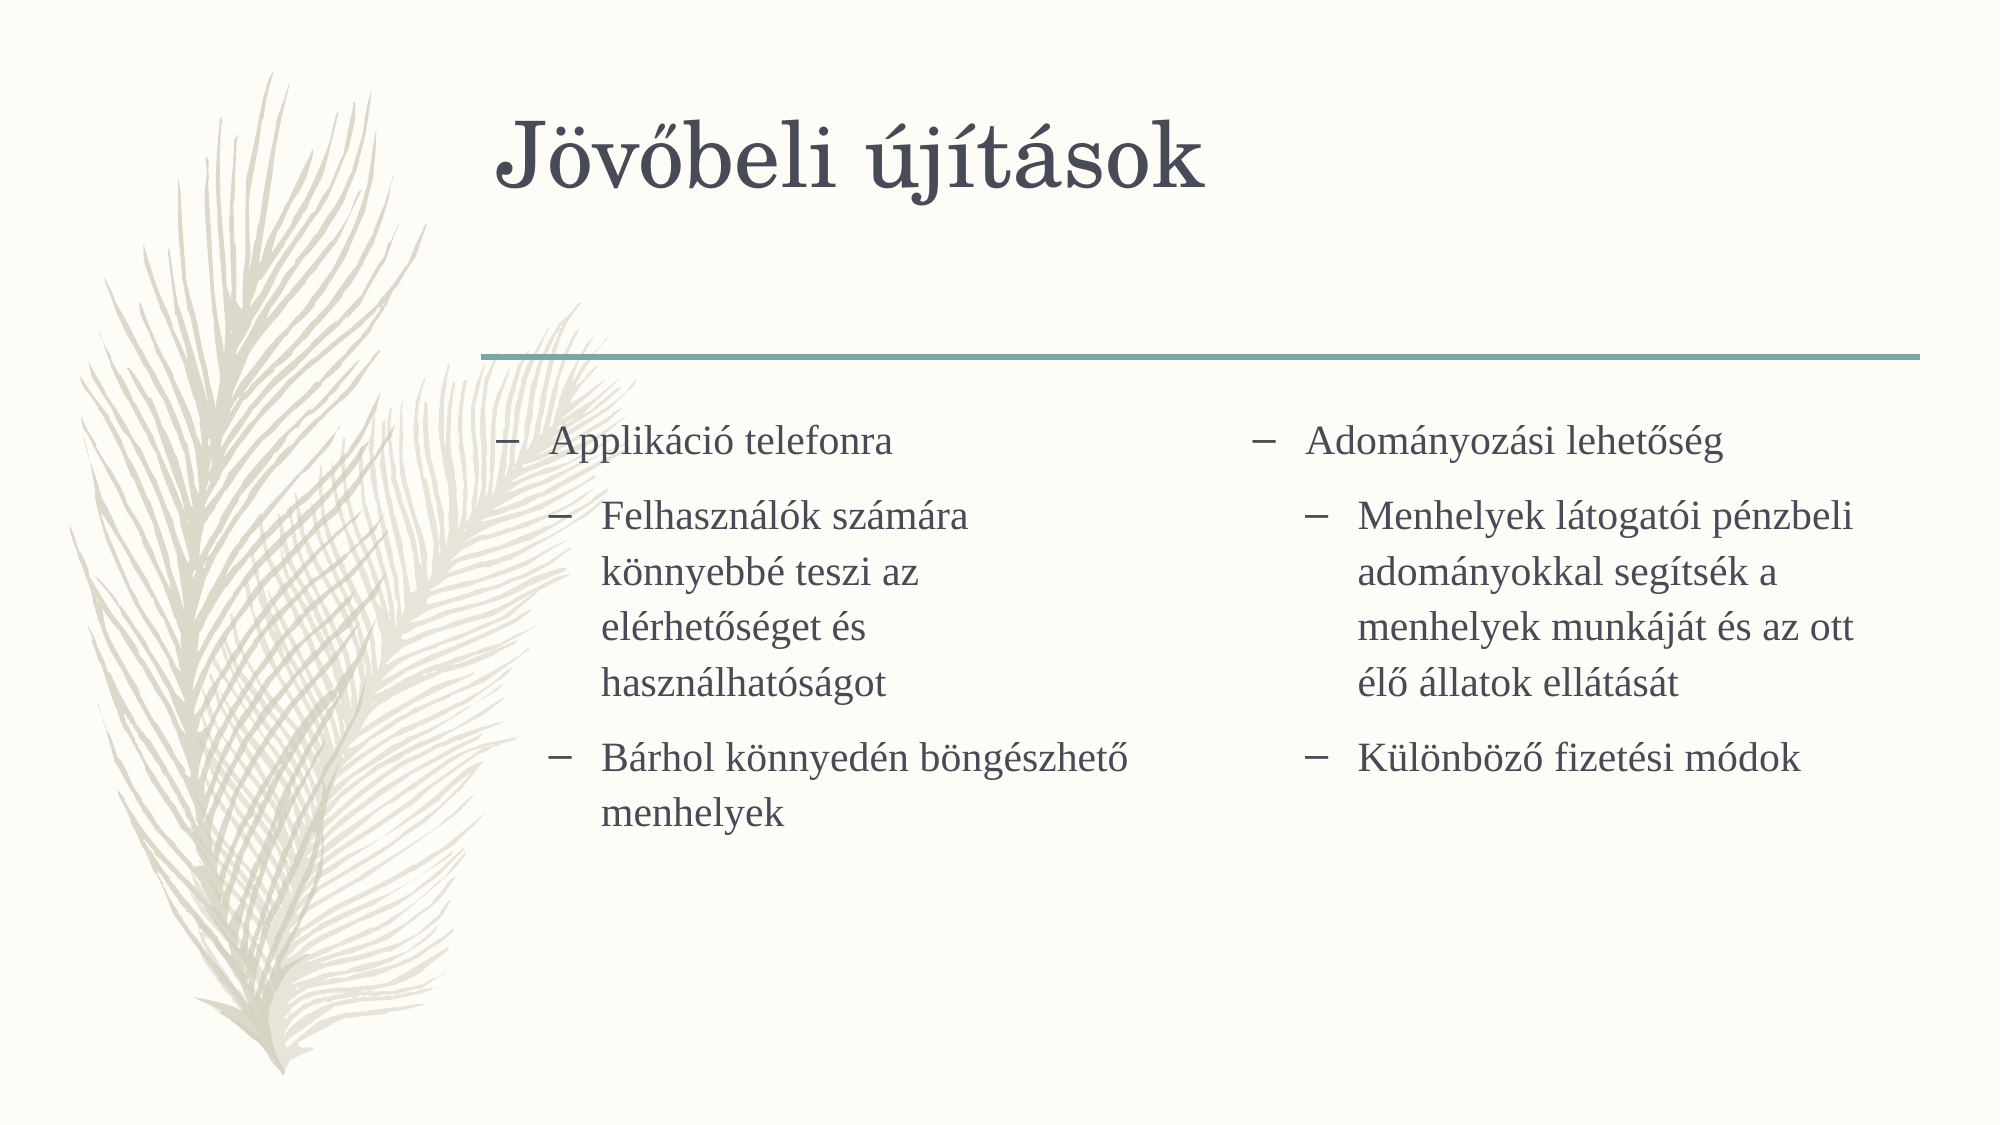

# Jövőbeli újítások
Applikáció telefonra
Felhasználók számára könnyebbé teszi az elérhetőséget és használhatóságot
Bárhol könnyedén böngészhető menhelyek

Adományozási lehetőség
Menhelyek látogatói pénzbeli adományokkal segítsék a menhelyek munkáját és az ott élő állatok ellátását
Különböző fizetési módok